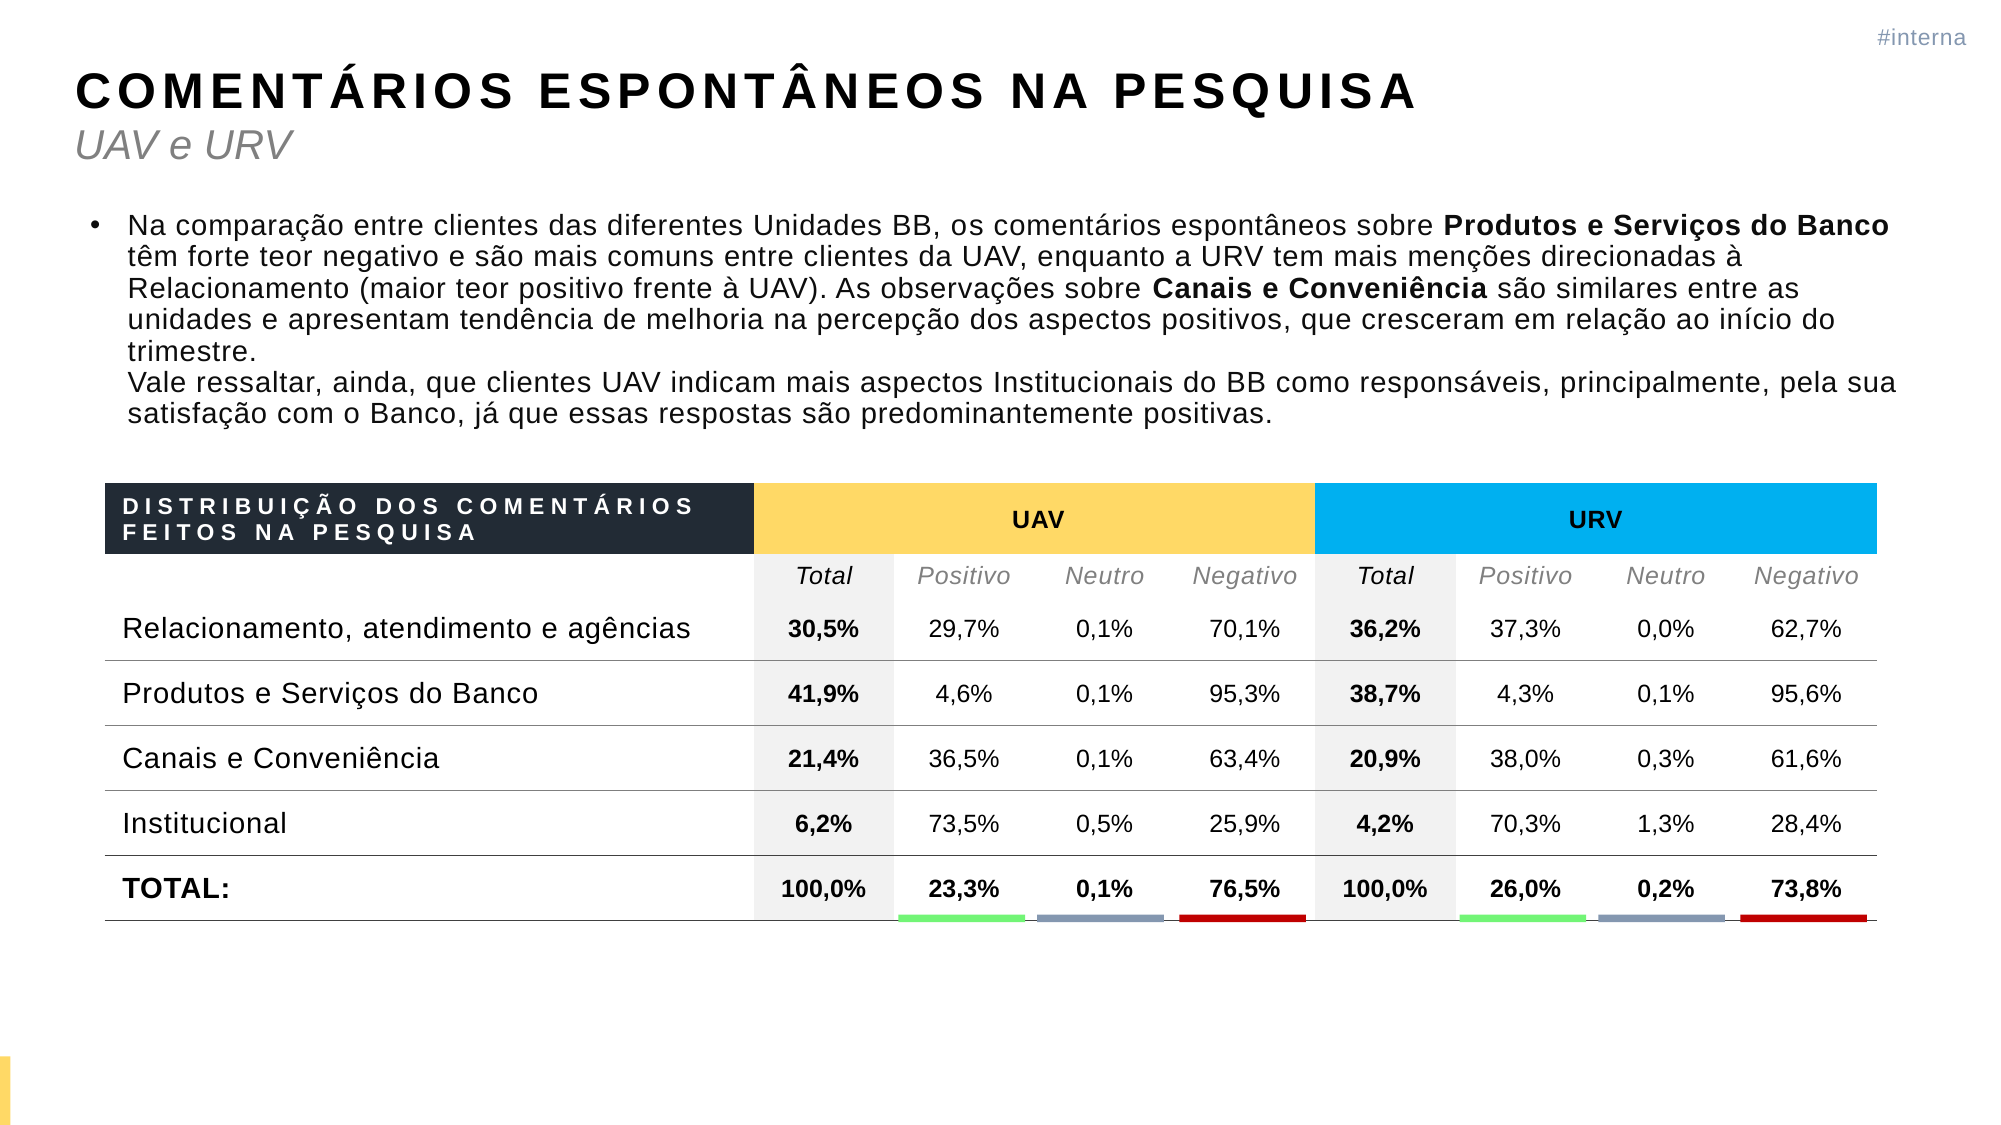

#interna
# COMENTÁRIOS ESPONTÂNEOS NA PESQUISA
UAV e URV
Na comparação entre clientes das diferentes Unidades BB, os comentários espontâneos sobre Produtos e Serviços do Banco têm forte teor negativo e são mais comuns entre clientes da UAV, enquanto a URV tem mais menções direcionadas à Relacionamento (maior teor positivo frente à UAV). As observações sobre Canais e Conveniência são similares entre as unidades e apresentam tendência de melhoria na percepção dos aspectos positivos, que cresceram em relação ao início do trimestre.
Vale ressaltar, ainda, que clientes UAV indicam mais aspectos Institucionais do BB como responsáveis, principalmente, pela sua satisfação com o Banco, já que essas respostas são predominantemente positivas.
| DISTRIBUIÇÃO DOS COMENTÁRIOS FEITOS NA PESQUISA | UAV |  |  |  | URV |  |  |  |
| --- | --- | --- | --- | --- | --- | --- | --- | --- |
|  | Total | Positivo | Neutro | Negativo | Total | Positivo | Neutro | Negativo |
| Relacionamento, atendimento e agências | 30,5% | 29,7% | 0,1% | 70,1% | 36,2% | 37,3% | 0,0% | 62,7% |
| Produtos e Serviços do Banco | 41,9% | 4,6% | 0,1% | 95,3% | 38,7% | 4,3% | 0,1% | 95,6% |
| Canais e Conveniência | 21,4% | 36,5% | 0,1% | 63,4% | 20,9% | 38,0% | 0,3% | 61,6% |
| Institucional | 6,2% | 73,5% | 0,5% | 25,9% | 4,2% | 70,3% | 1,3% | 28,4% |
| TOTAL: | 100,0% | 23,3% | 0,1% | 76,5% | 100,0% | 26,0% | 0,2% | 73,8% |